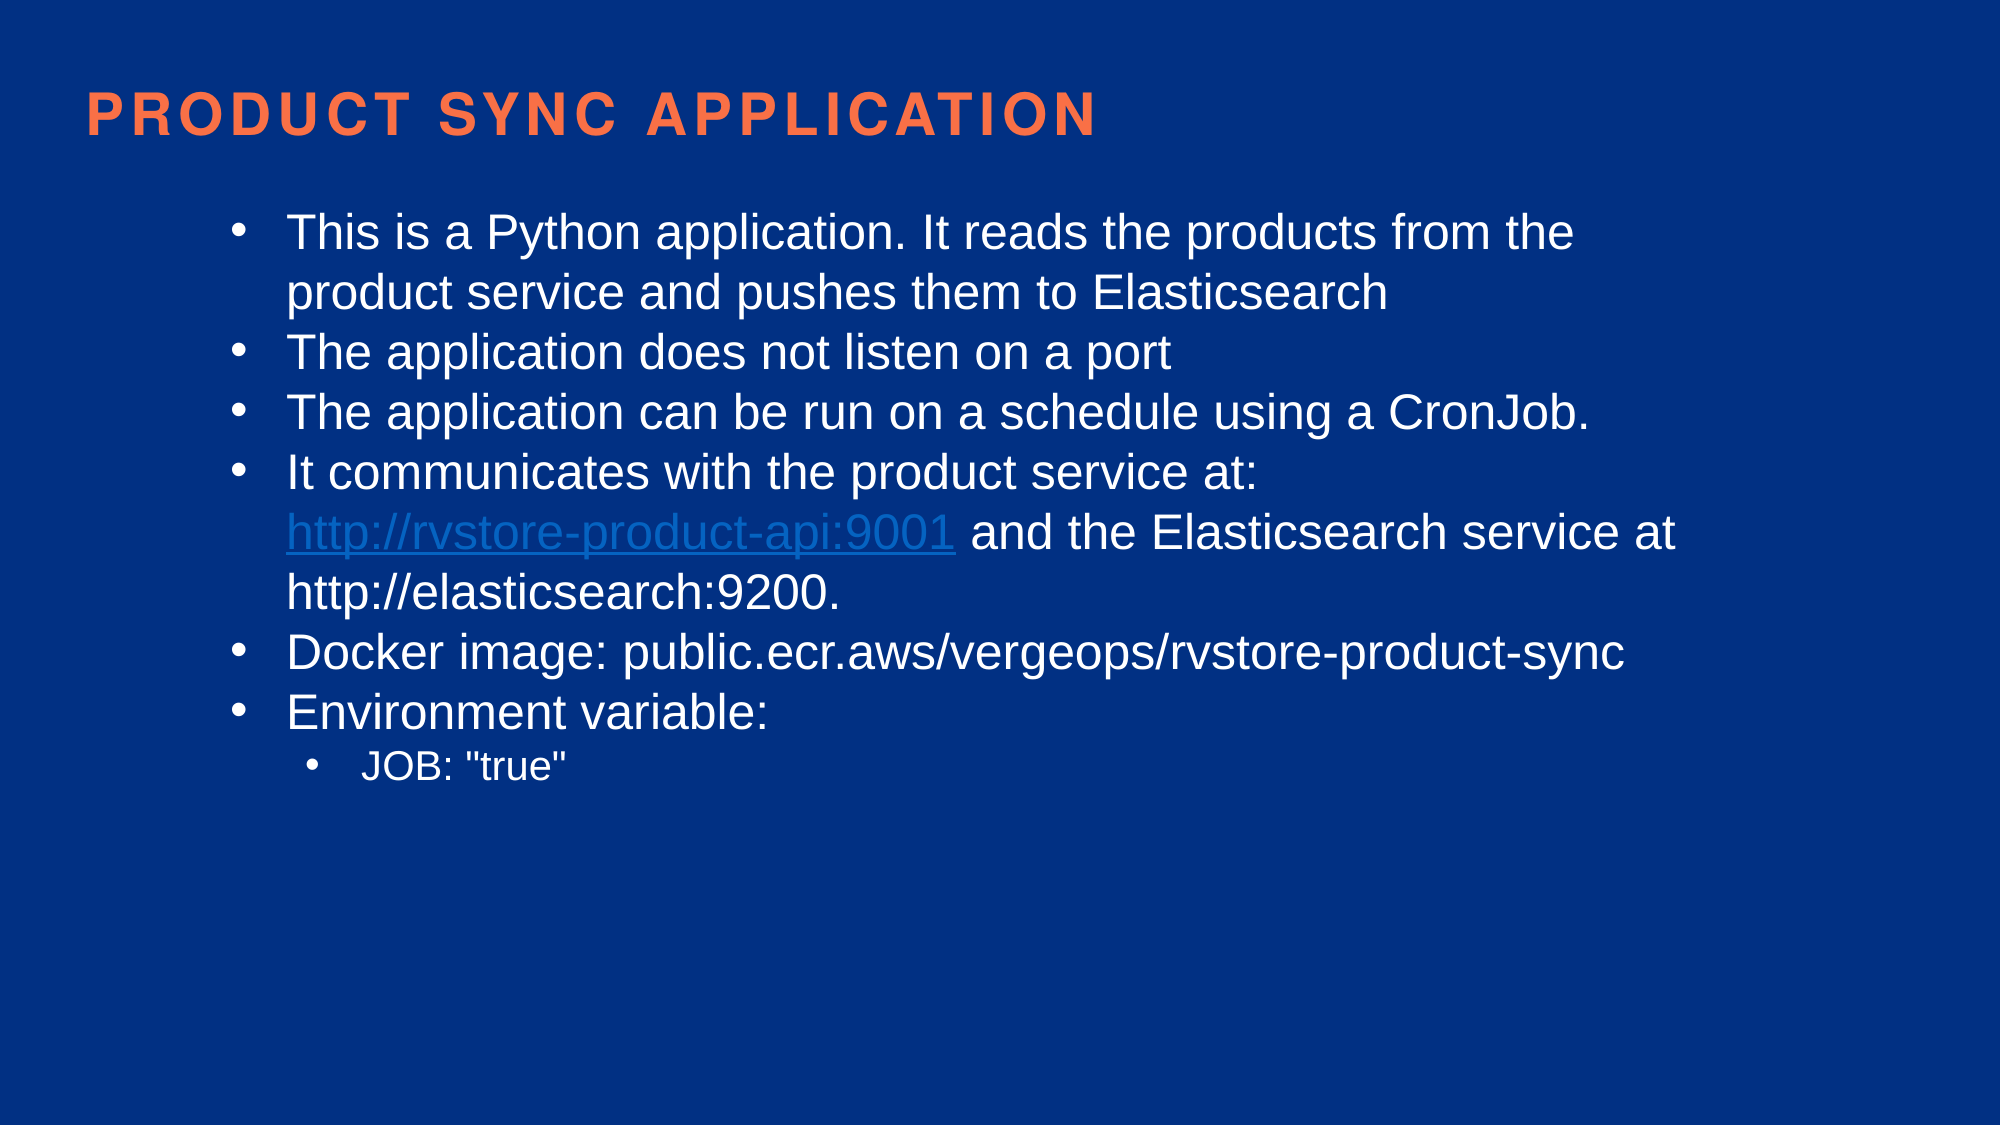

Product sync application
This is a Python application. It reads the products from the product service and pushes them to Elasticsearch
The application does not listen on a port
The application can be run on a schedule using a CronJob.
It communicates with the product service at: http://rvstore-product-api:9001 and the Elasticsearch service at http://elasticsearch:9200.
Docker image: public.ecr.aws/vergeops/rvstore-product-sync
Environment variable:
JOB: "true"